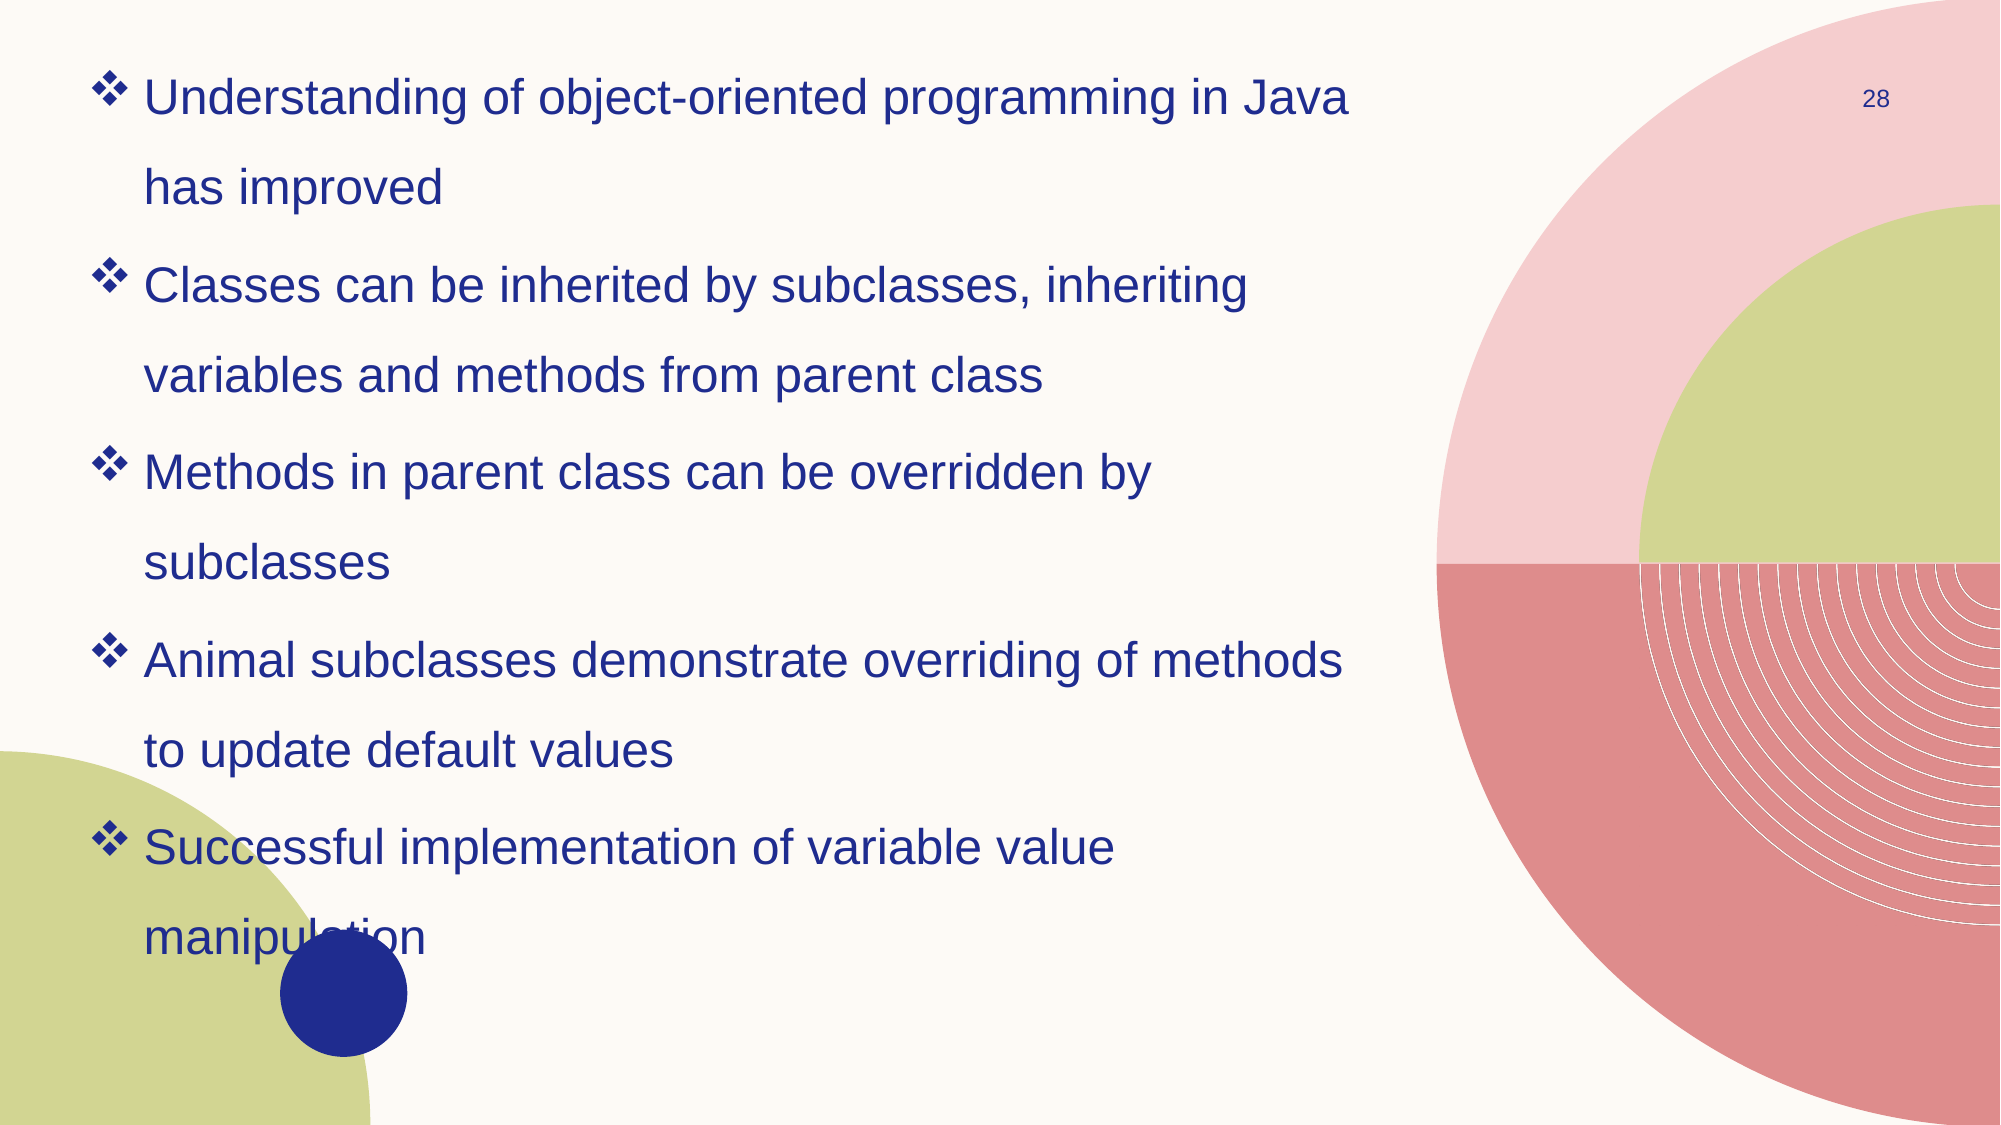

Understanding of object-oriented programming in Java has improved
Classes can be inherited by subclasses, inheriting variables and methods from parent class
Methods in parent class can be overridden by subclasses
Animal subclasses demonstrate overriding of methods to update default values
Successful implementation of variable value manipulation
28